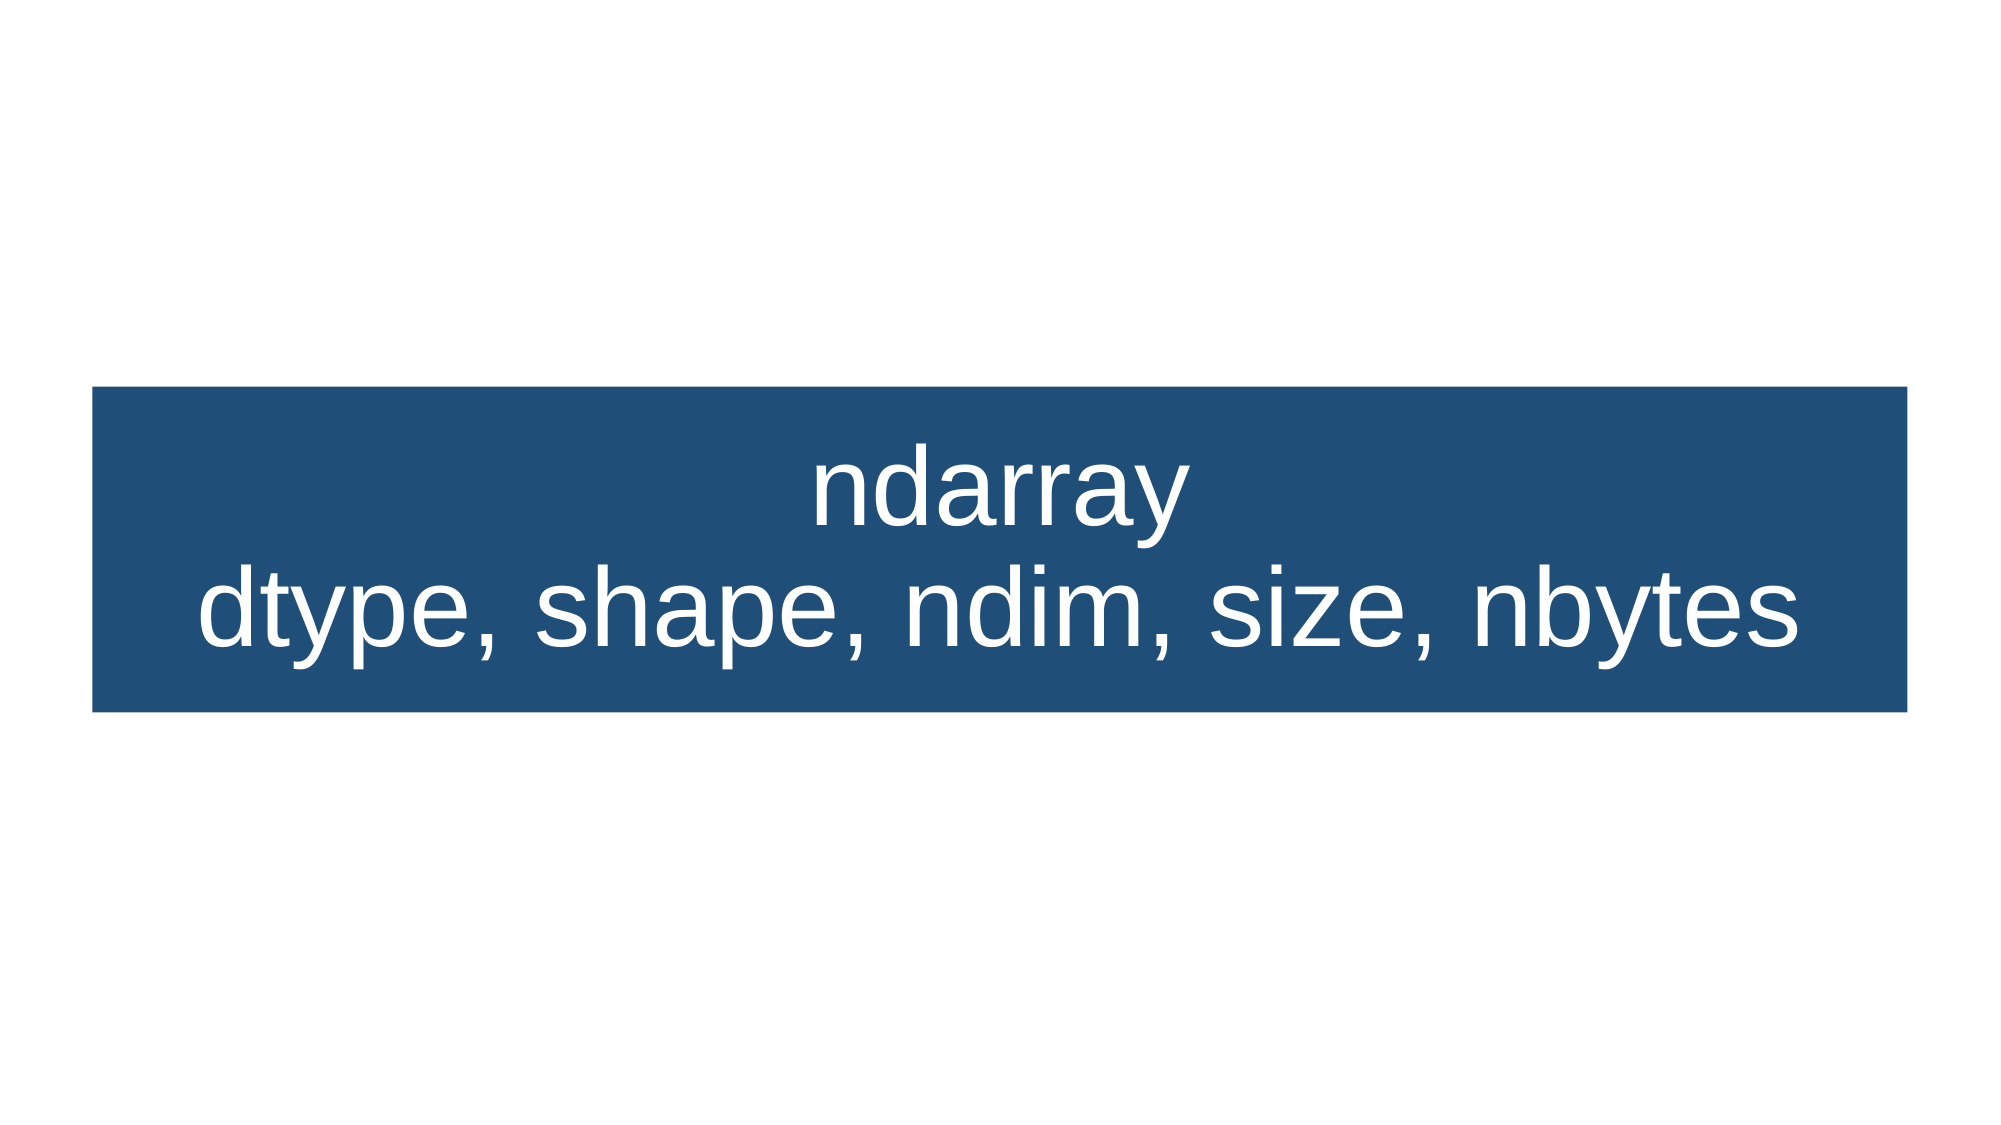

# ndarray dtype, shape, ndim, size, nbytes